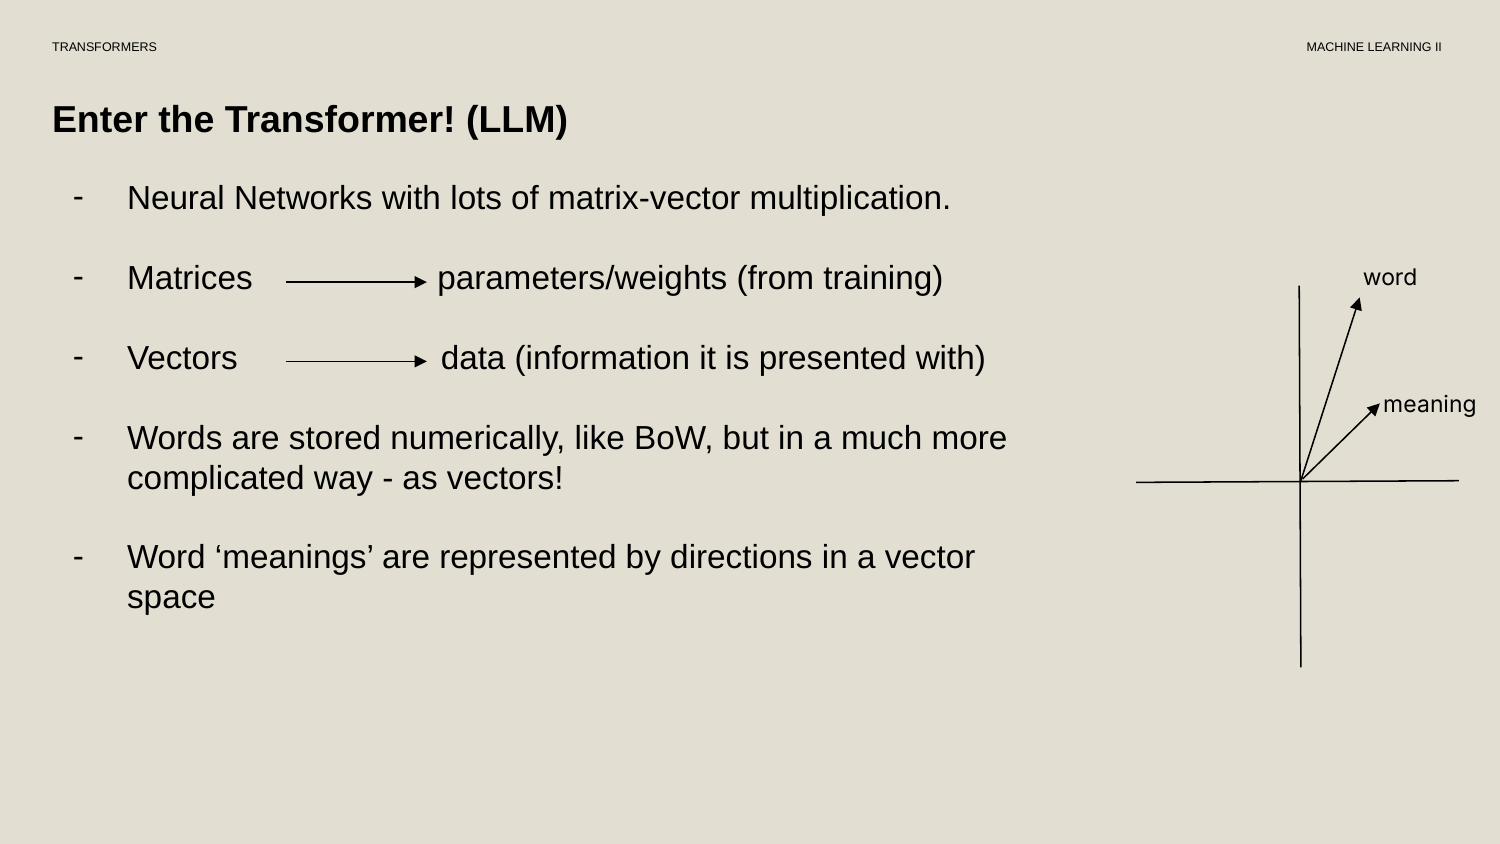

# TRANSFORMERS
MACHINE LEARNING II
Enter the Transformer! (LLM)
Neural Networks with lots of matrix-vector multiplication.

Matrices                    parameters/weights (from training)

Vectors                      data (information it is presented with)

Words are stored numerically, like BoW, but in a much more complicated way - as vectors!

Word ‘meanings’ are represented by directions in a vector space
word
meaning